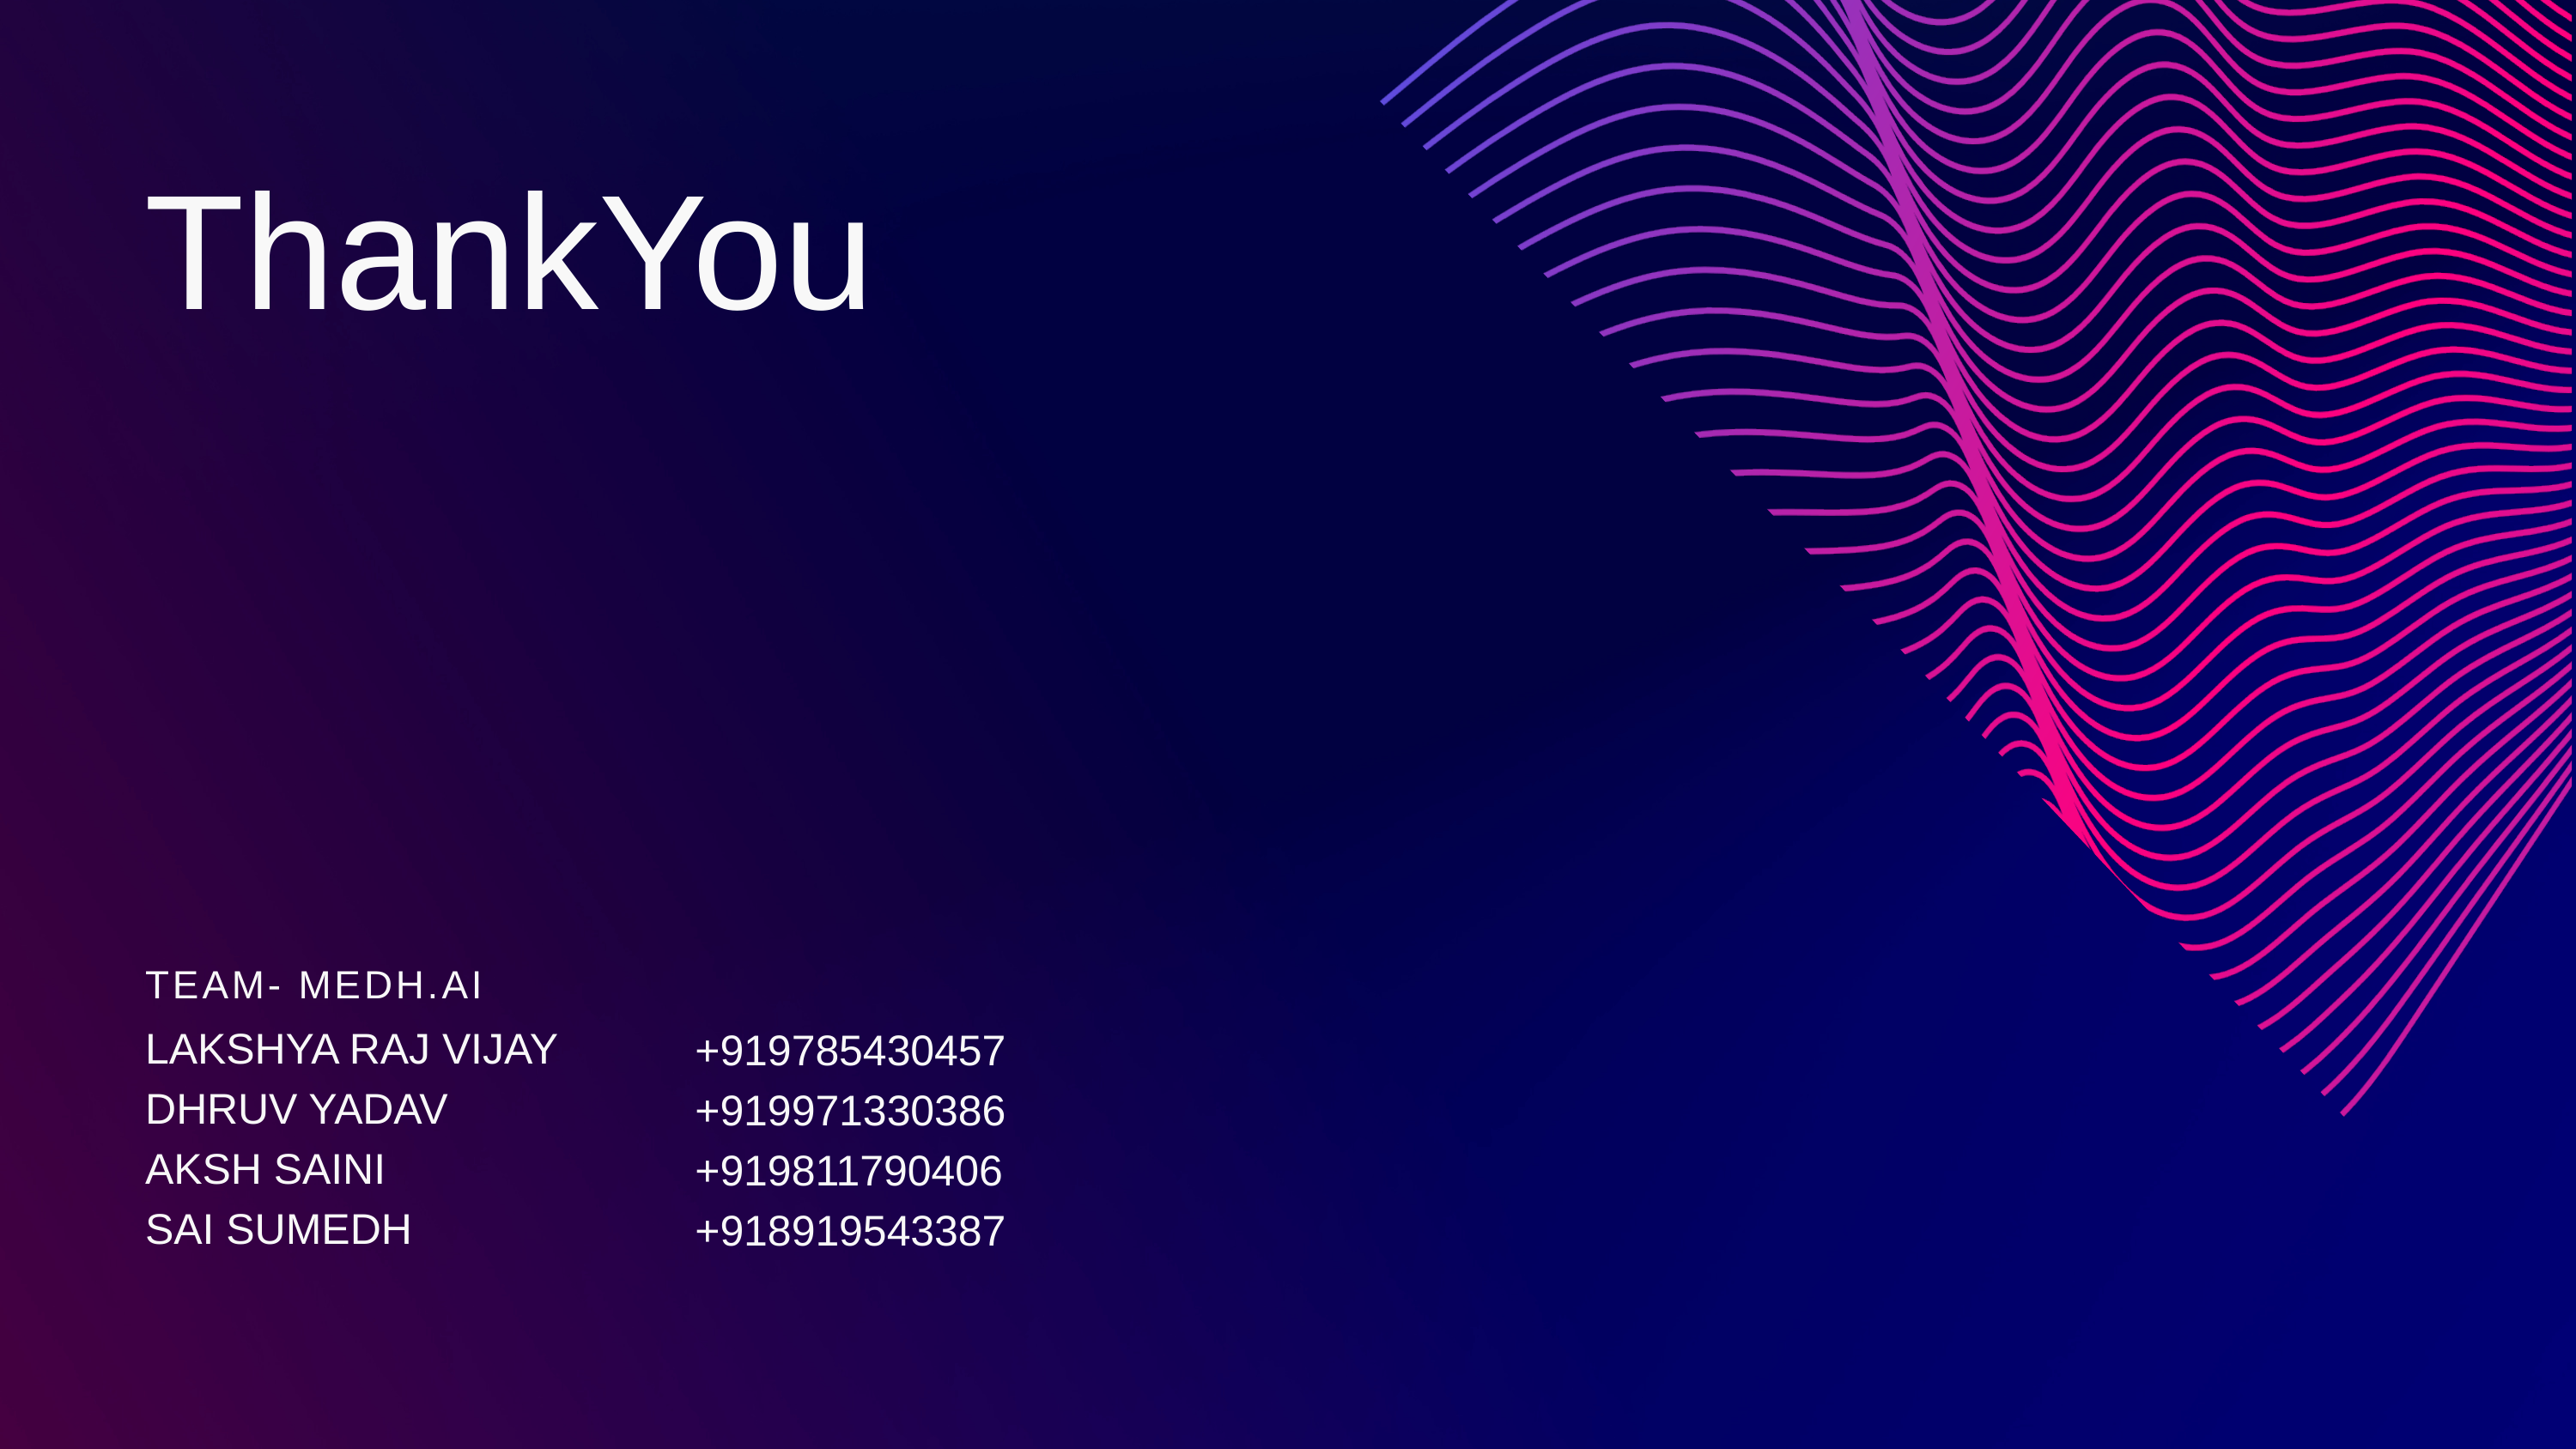

ThankYou
TEAM- MEDH.AI
LAKSHYA RAJ VIJAY
DHRUV YADAV
AKSH SAINI
SAI SUMEDH

+919785430457
+919971330386
+919811790406
+918919543387